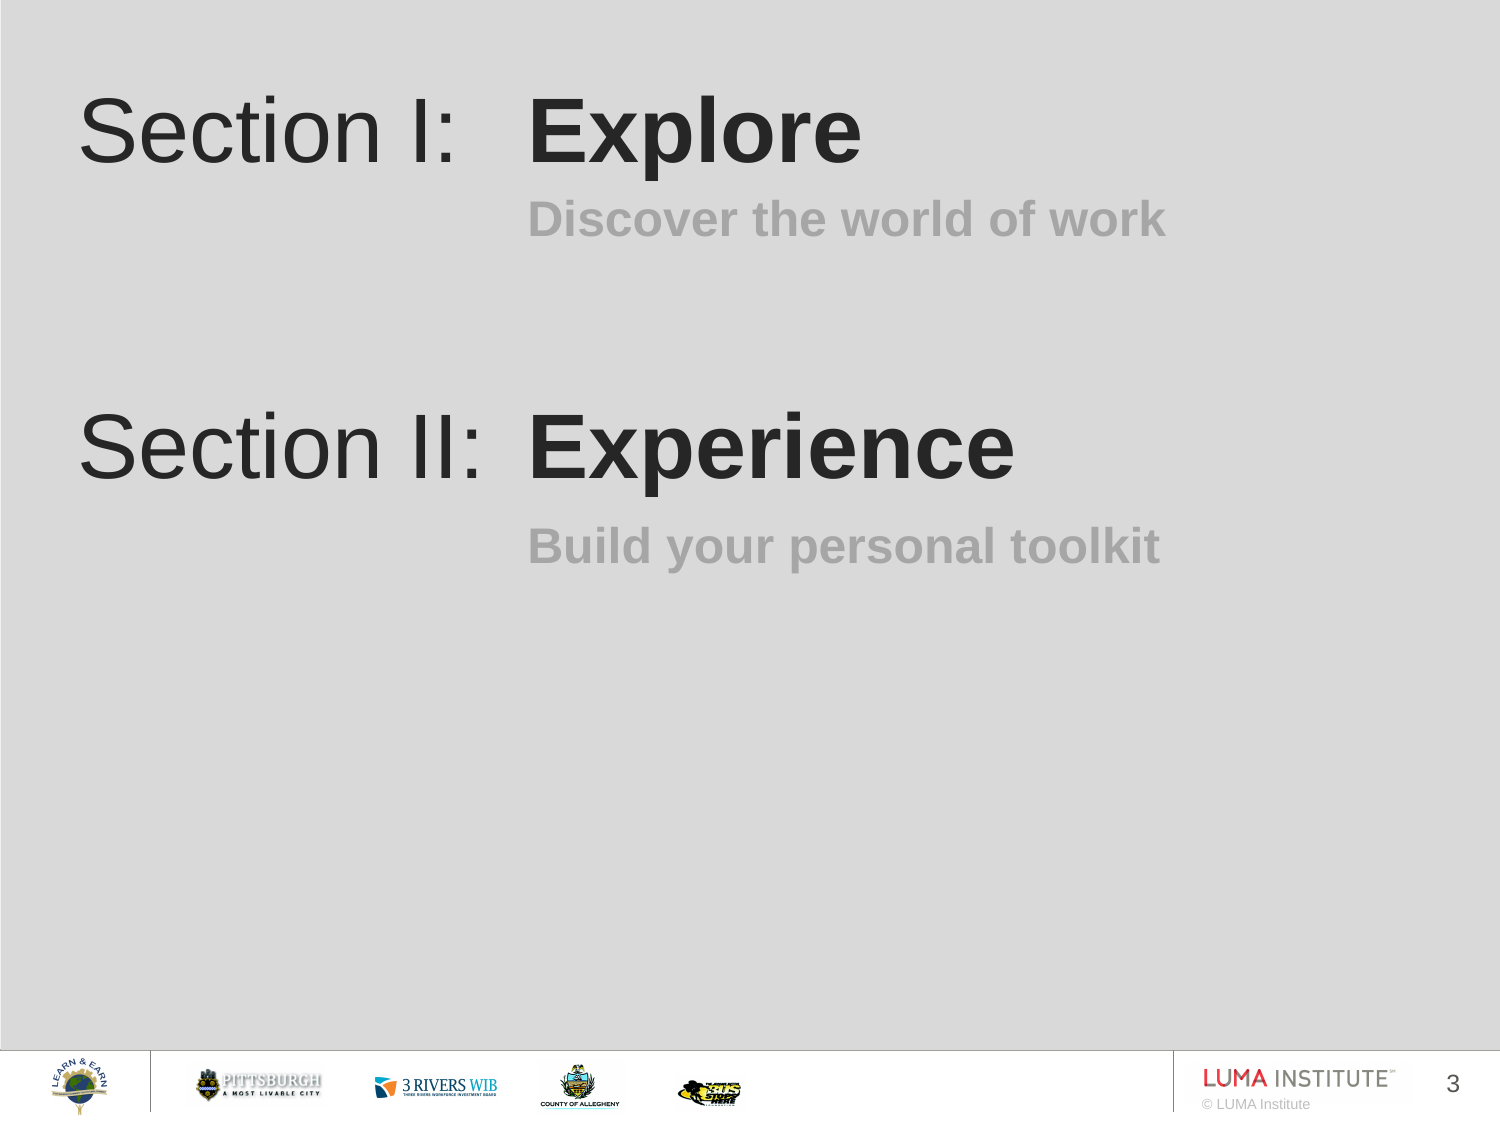

Section I:	Explore
			Discover the world of work

Section II:	Experience
			Build your personal toolkit